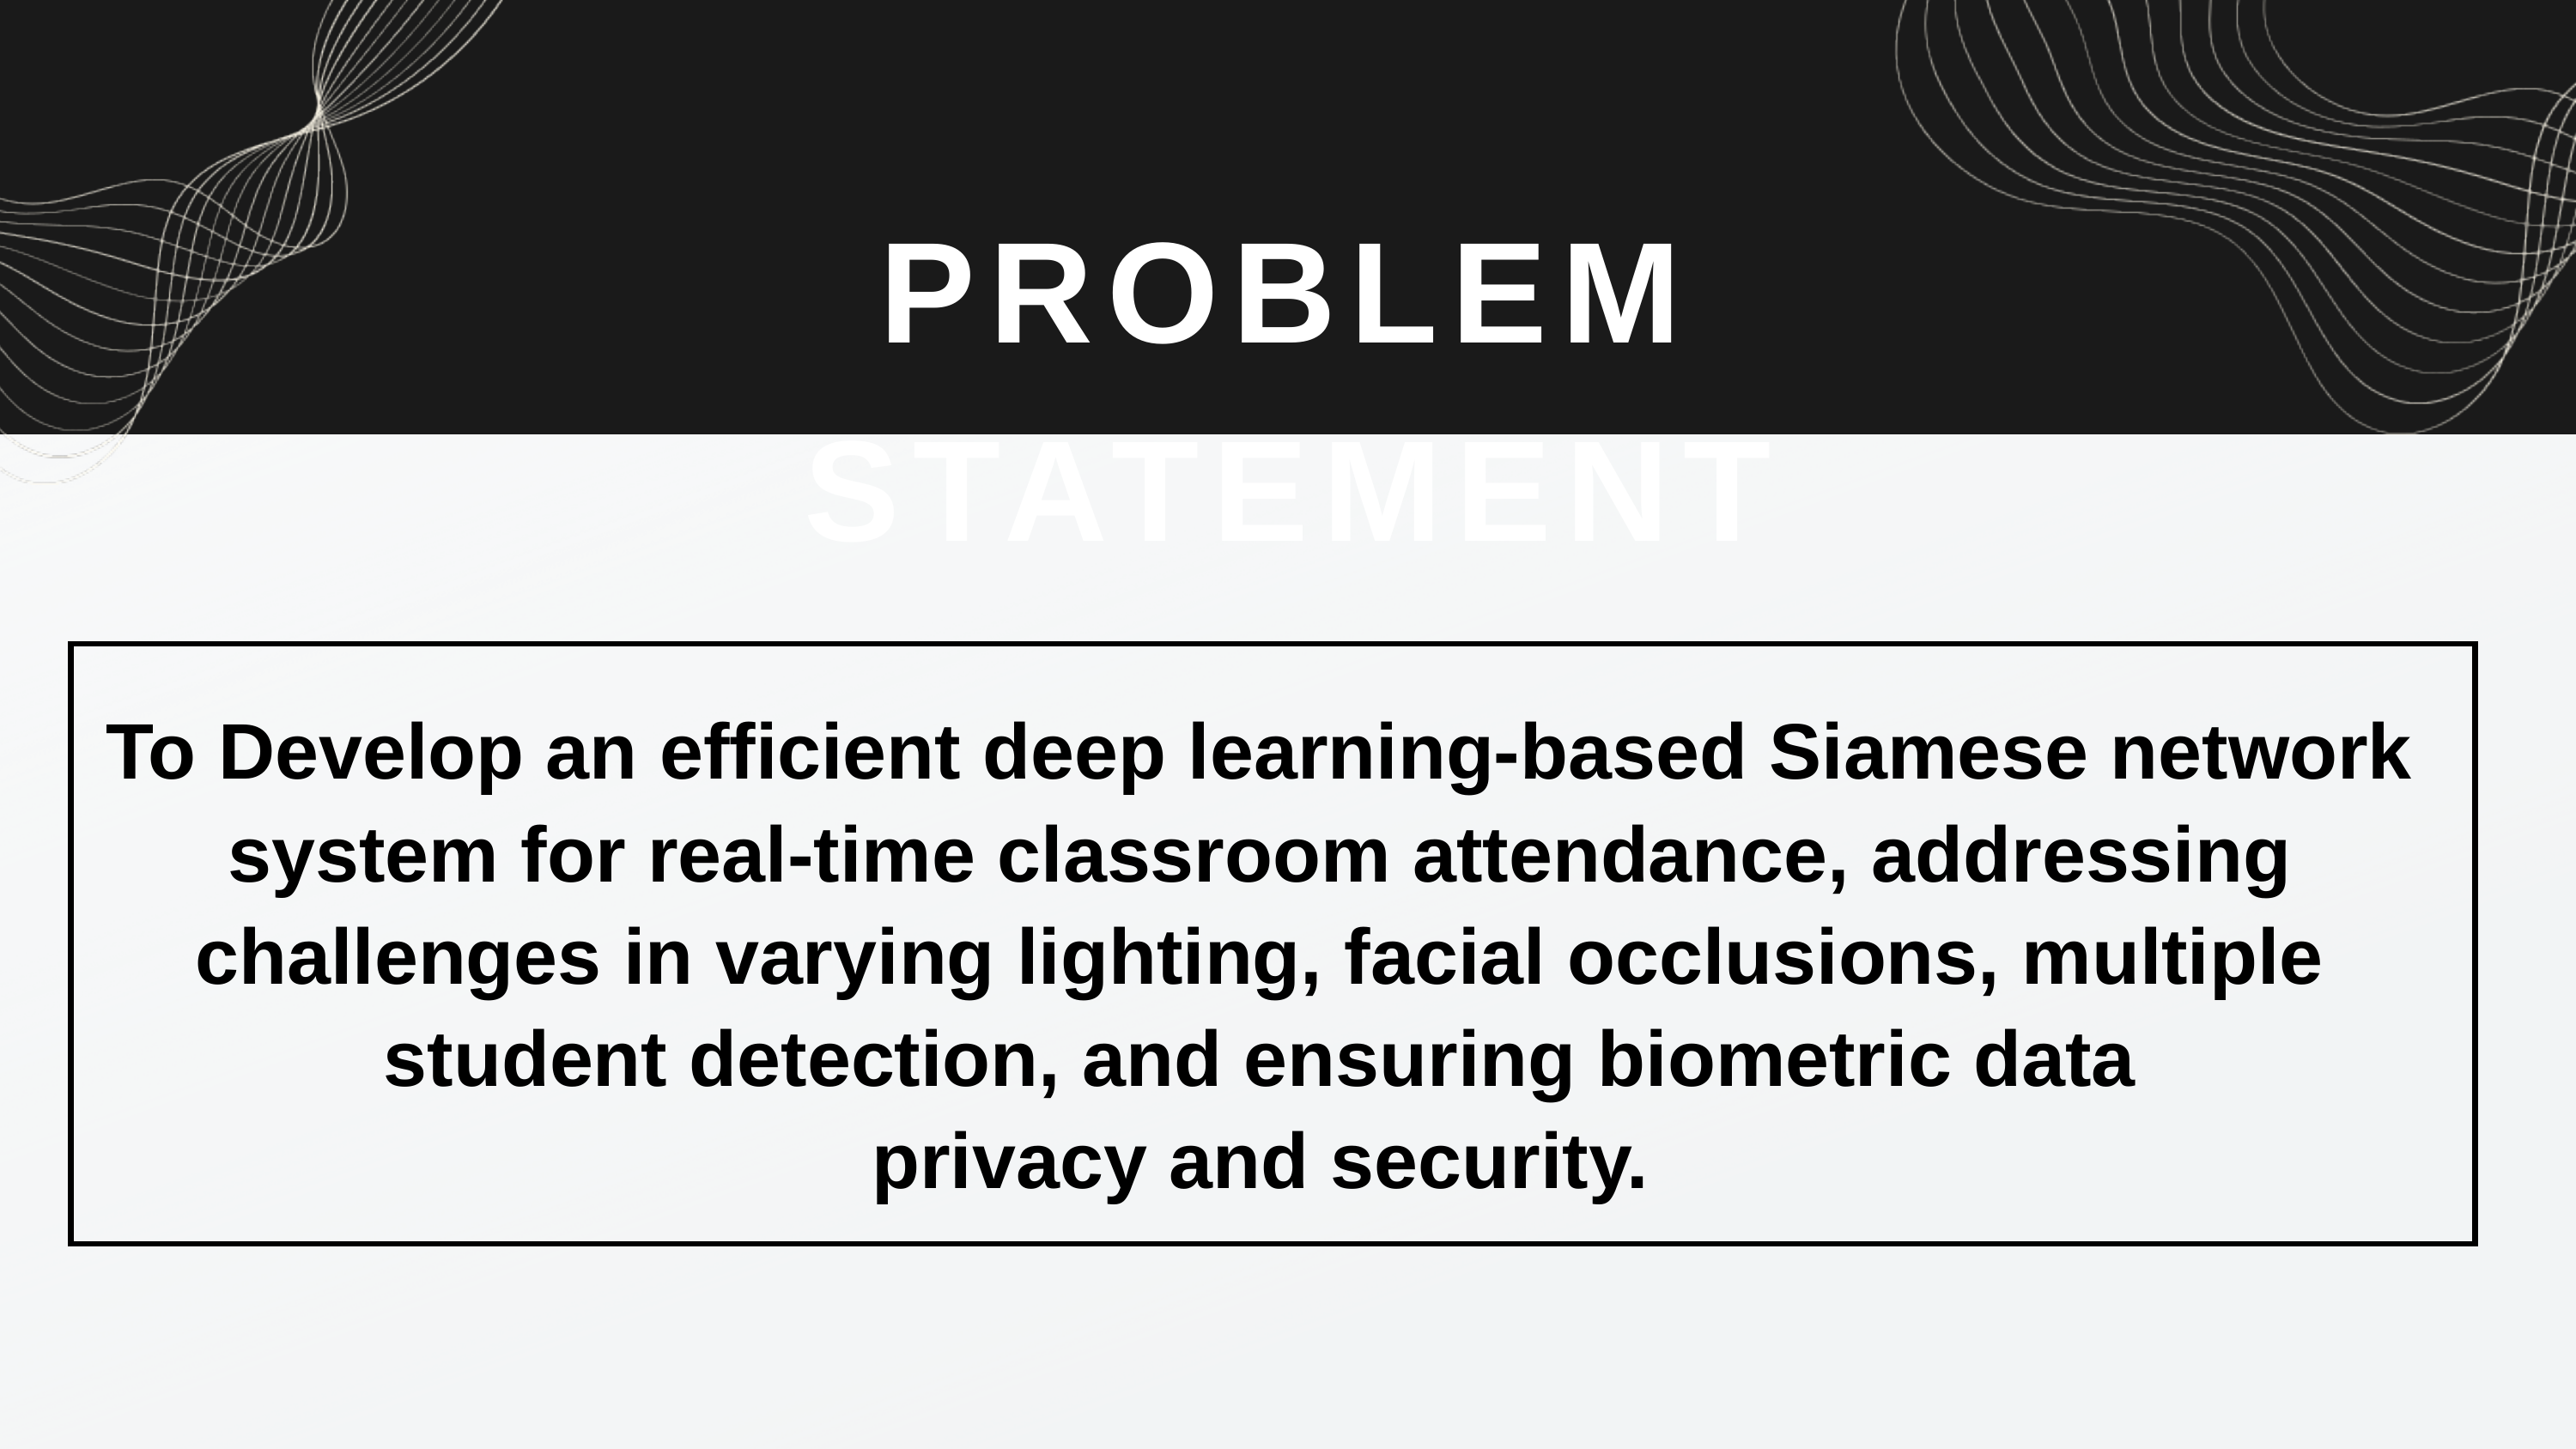

PROBLEM STATEMENT

To Develop an efficient deep learning-based Siamese network system for real-time classroom attendance, addressing challenges in varying lighting, facial occlusions, multiple student detection, and ensuring biometric data privacy and security.